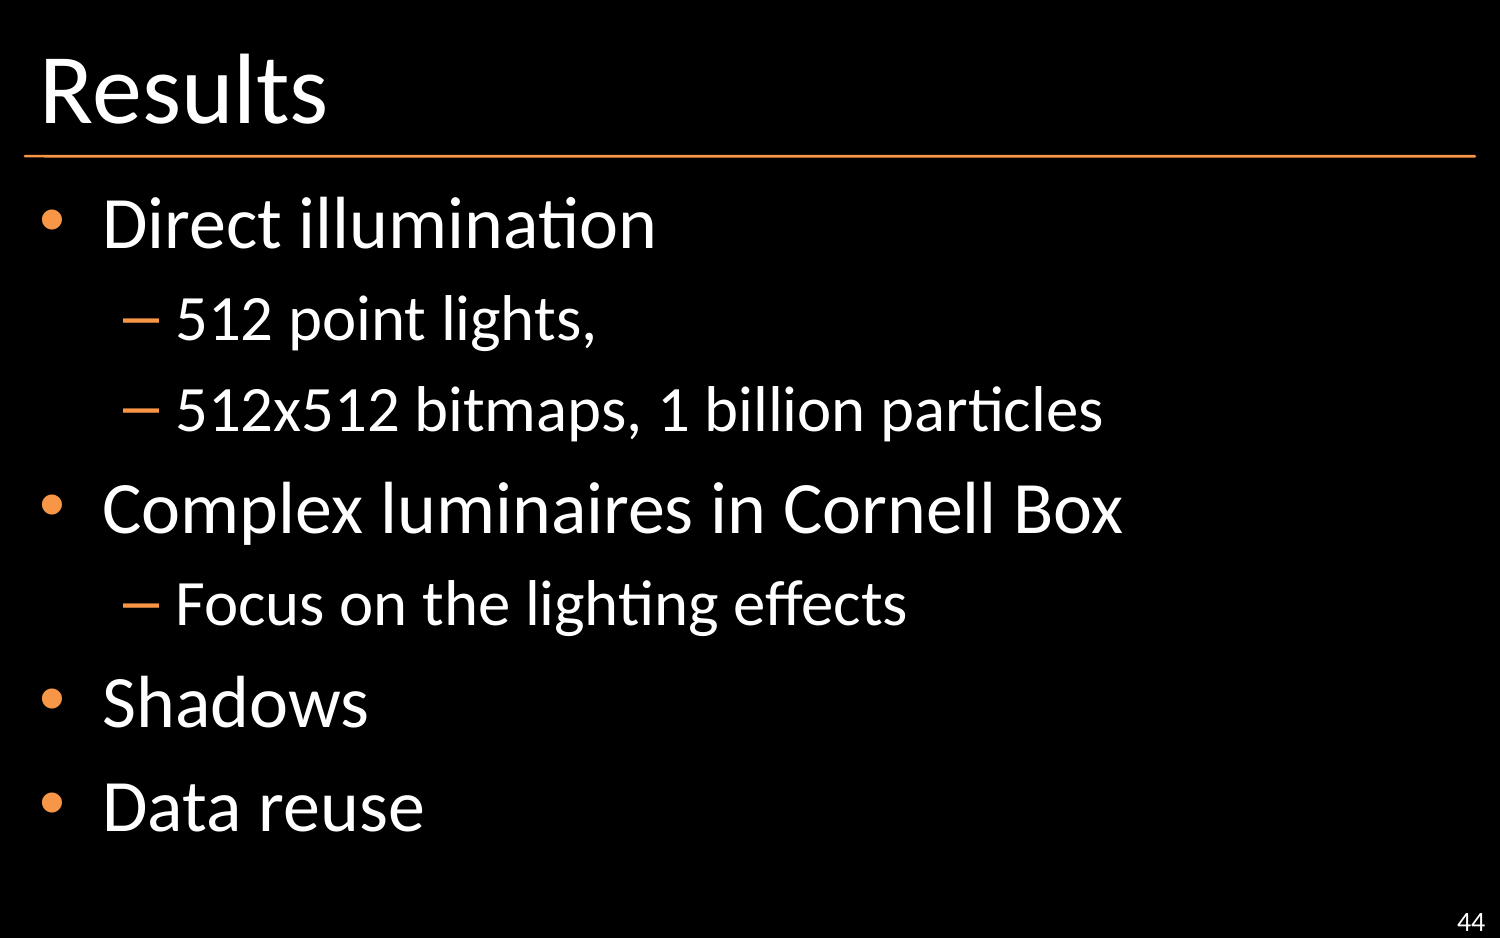

# Results
Direct illumination
512 point lights,
512x512 bitmaps, 1 billion particles
Complex luminaires in Cornell Box
Focus on the lighting effects
Shadows
Data reuse
44